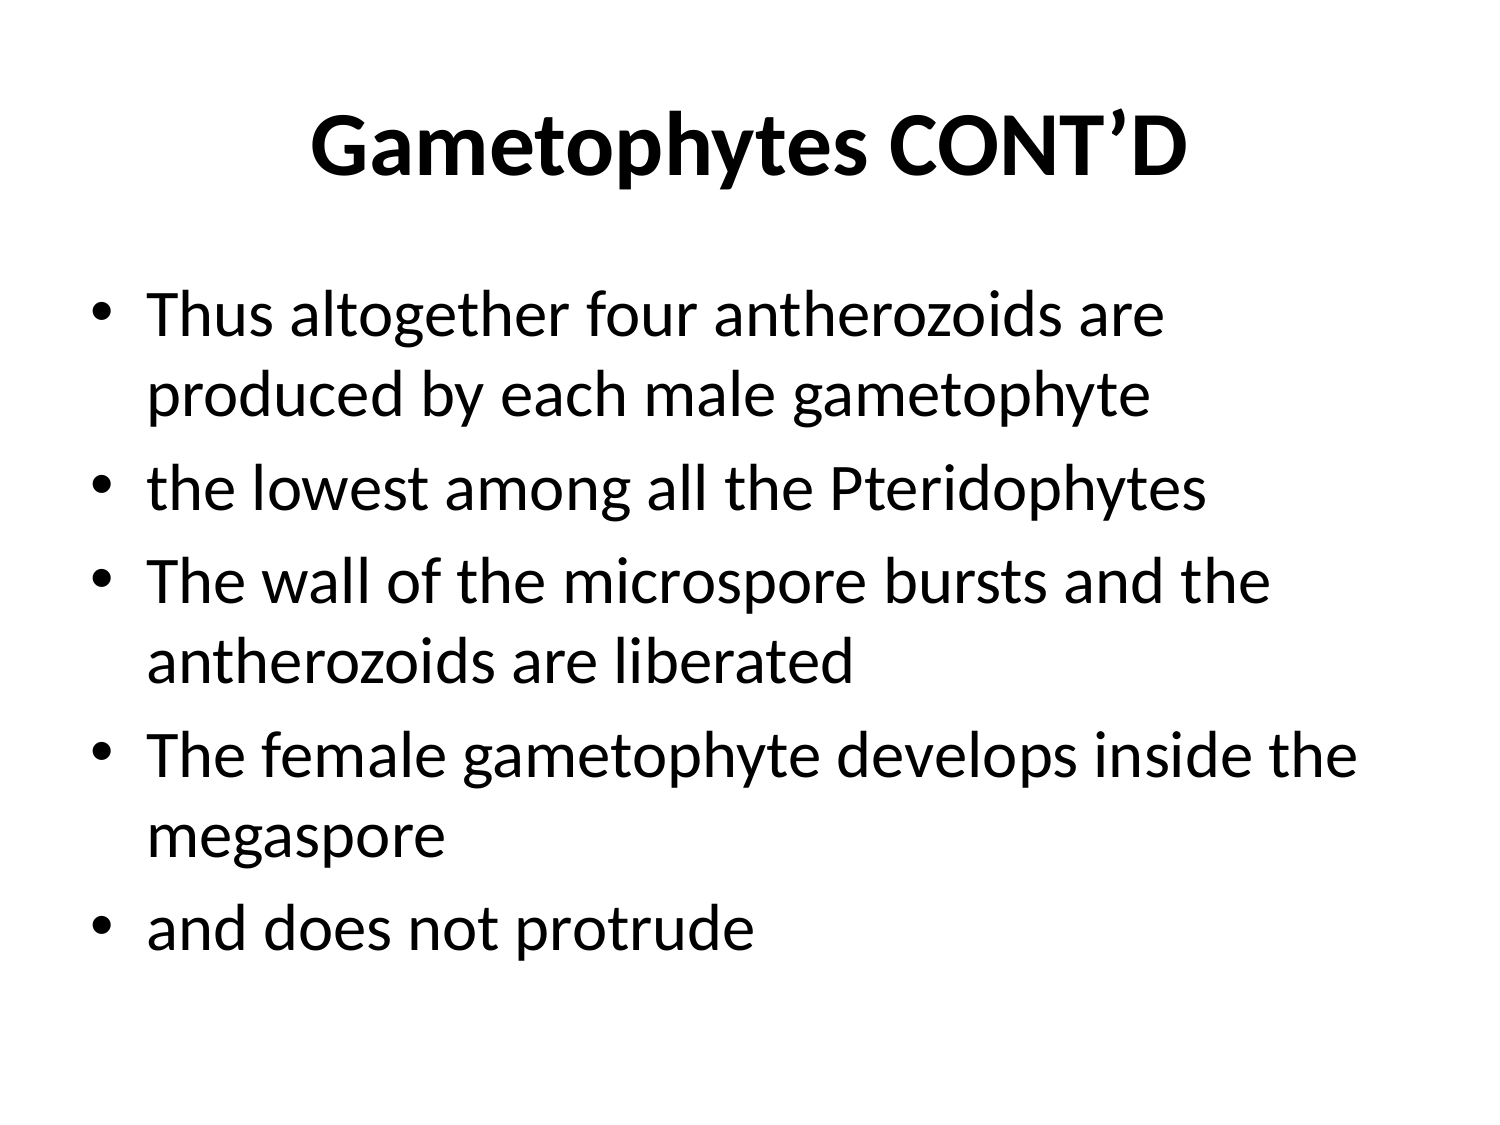

# Gametophytes CONT’D
Thus altogether four antherozoids are produced by each male gametophyte
the lowest among all the Pteridophytes
The wall of the microspore bursts and the antherozoids are liberated
The female gametophyte develops inside the megaspore
and does not protrude